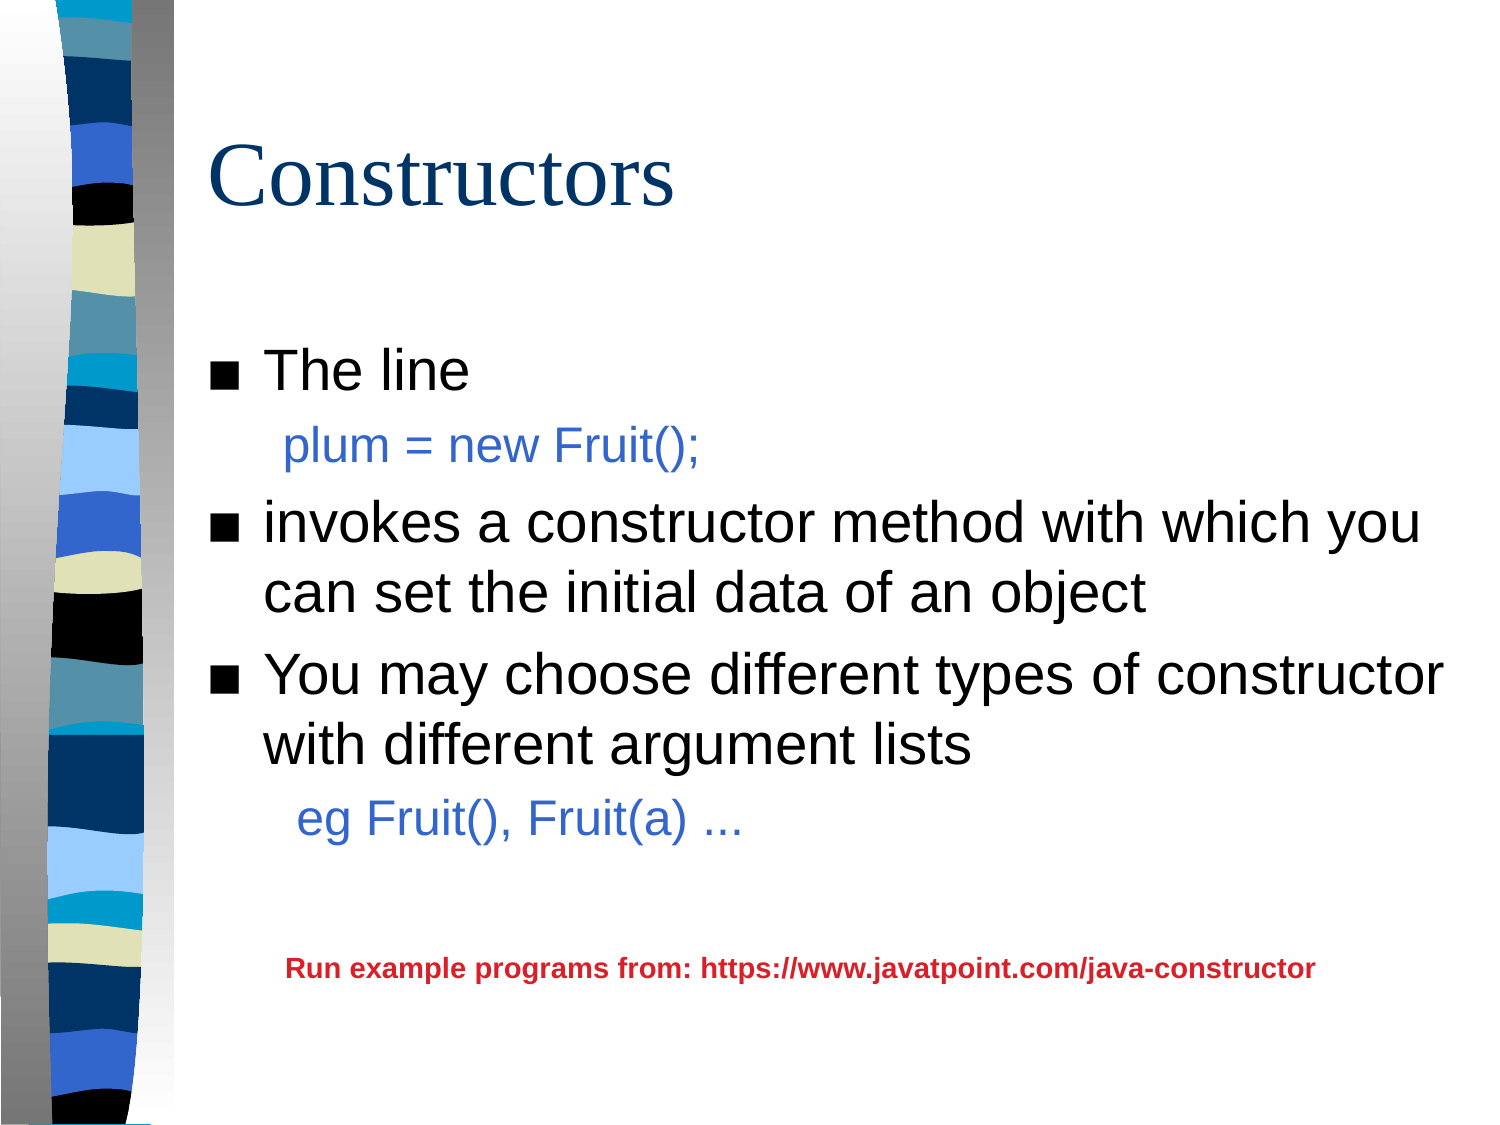

# Constructors
The line
plum = new Fruit();
invokes a constructor method with which you can set the initial data of an object
You may choose different types of constructor with different argument lists
 eg Fruit(), Fruit(a) ...
Run example programs from: https://www.javatpoint.com/java-constructor